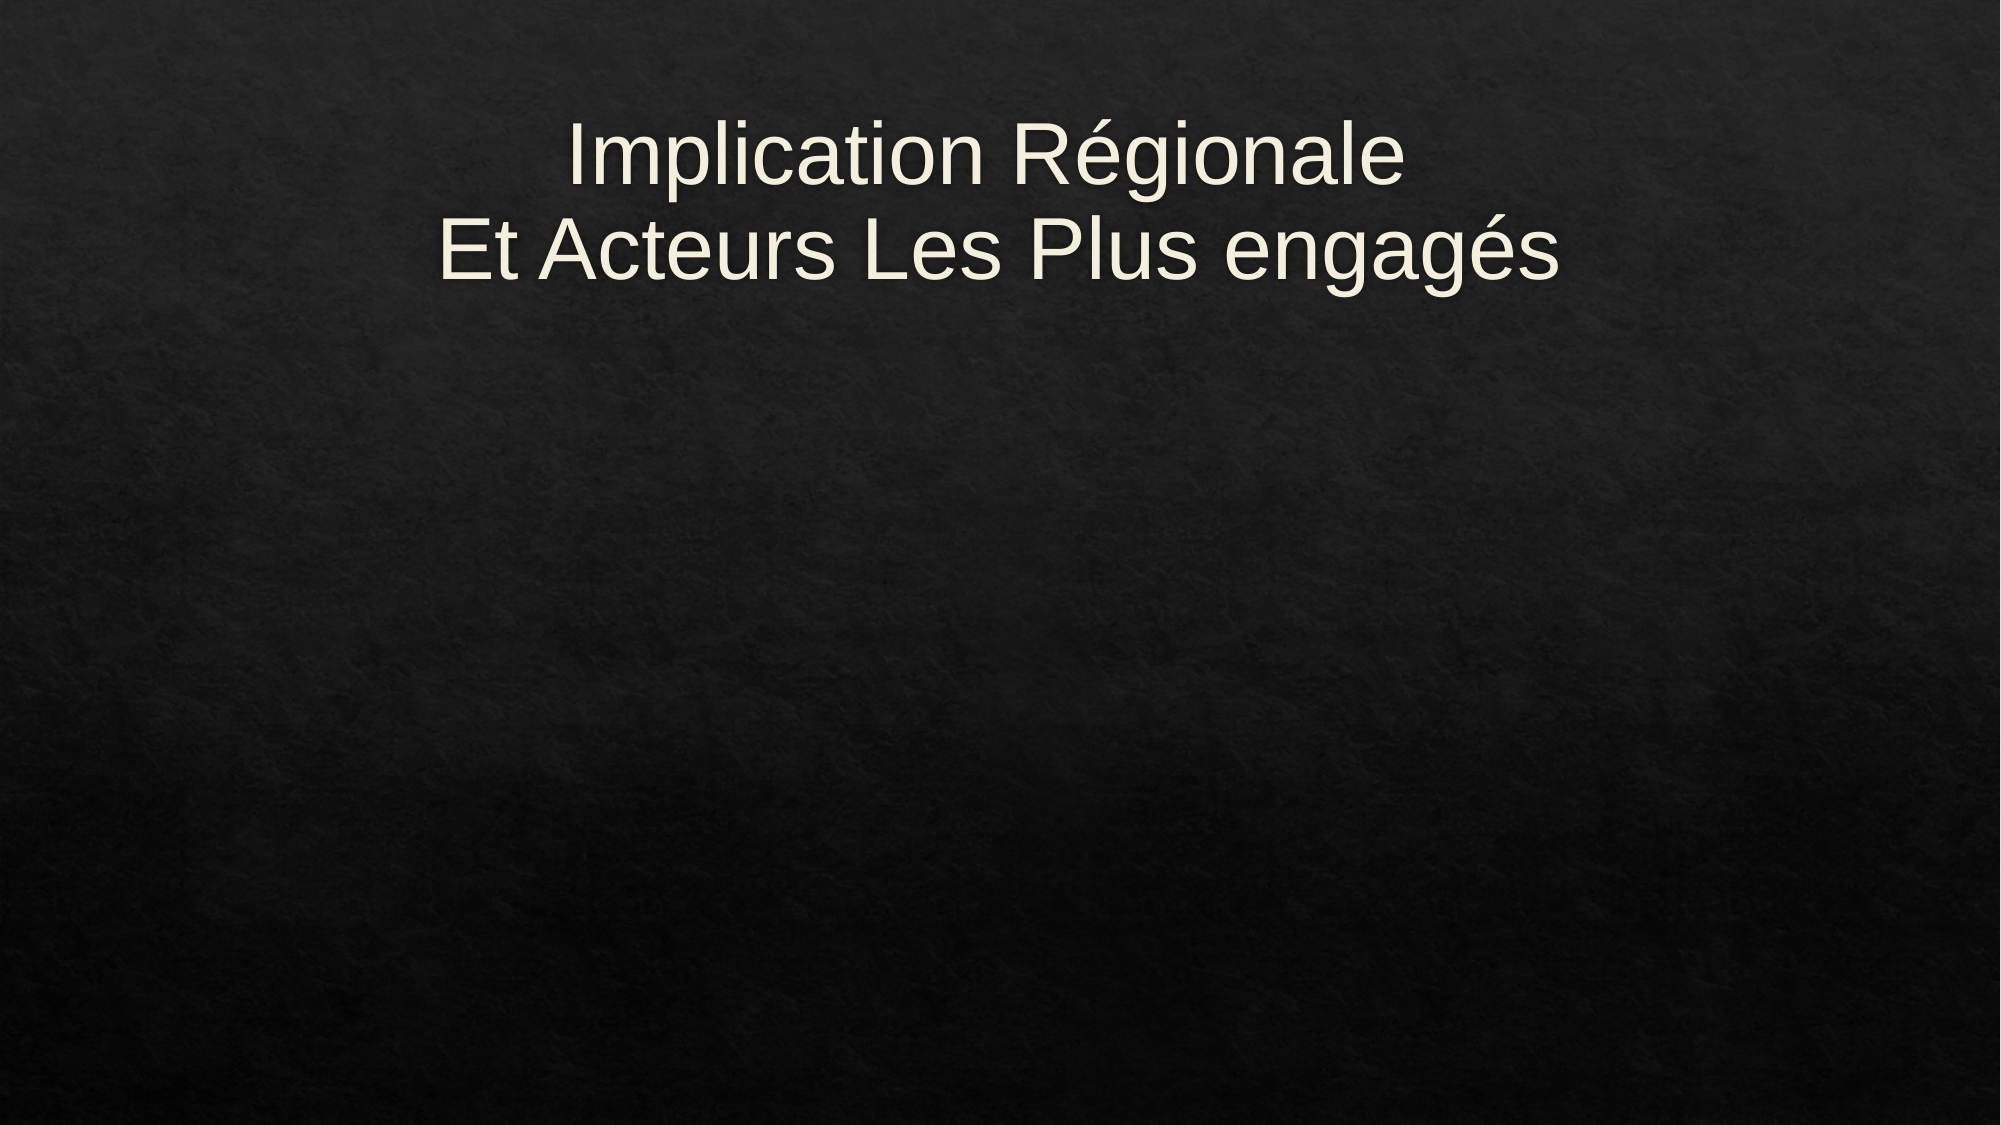

# Implication Régionale Et Acteurs Les Plus engagés